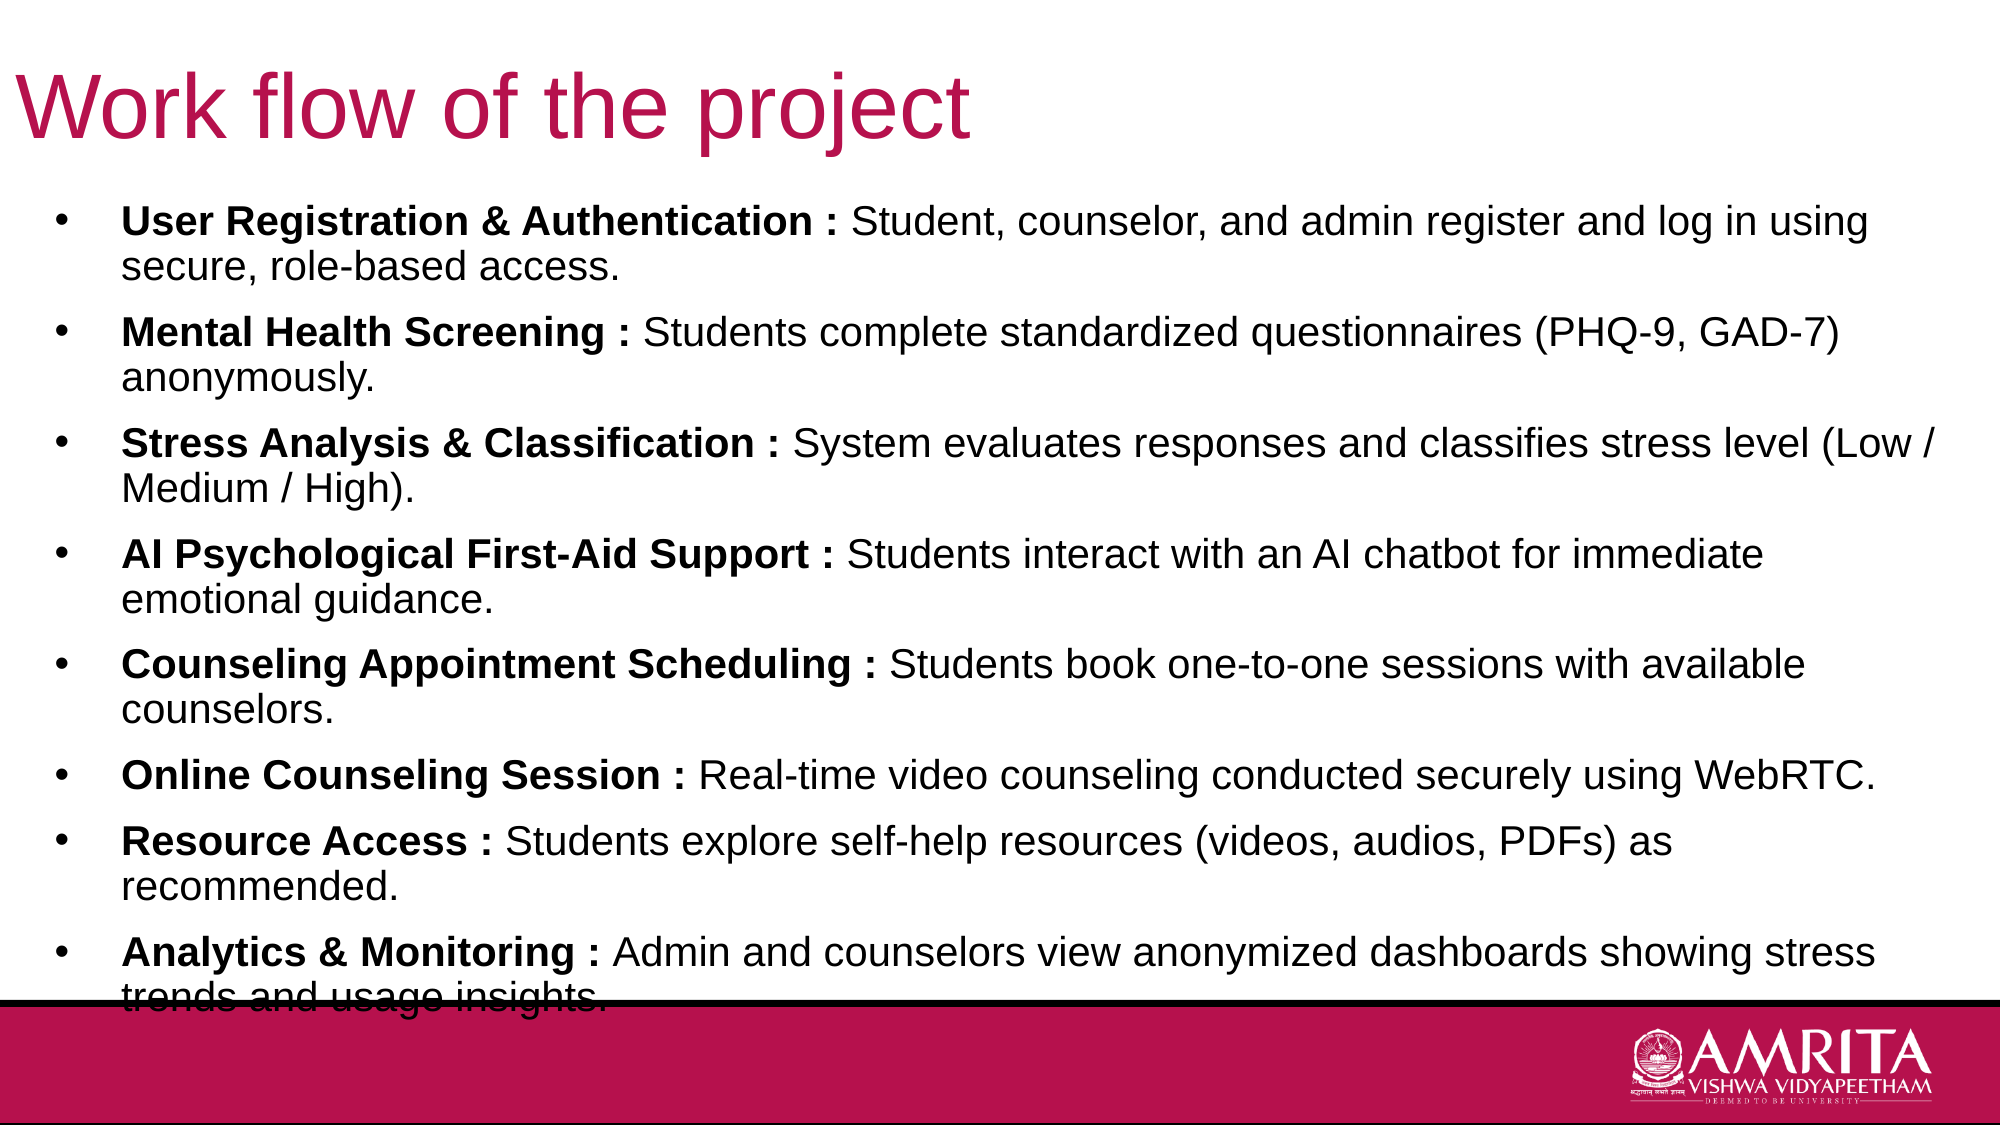

# Work flow of the project
User Registration & Authentication : Student, counselor, and admin register and log in using secure, role-based access.
Mental Health Screening : Students complete standardized questionnaires (PHQ-9, GAD-7) anonymously.
Stress Analysis & Classification : System evaluates responses and classifies stress level (Low / Medium / High).
AI Psychological First-Aid Support : Students interact with an AI chatbot for immediate emotional guidance.
Counseling Appointment Scheduling : Students book one-to-one sessions with available counselors.
Online Counseling Session : Real-time video counseling conducted securely using WebRTC.
Resource Access : Students explore self-help resources (videos, audios, PDFs) as recommended.
Analytics & Monitoring : Admin and counselors view anonymized dashboards showing stress trends and usage insights.